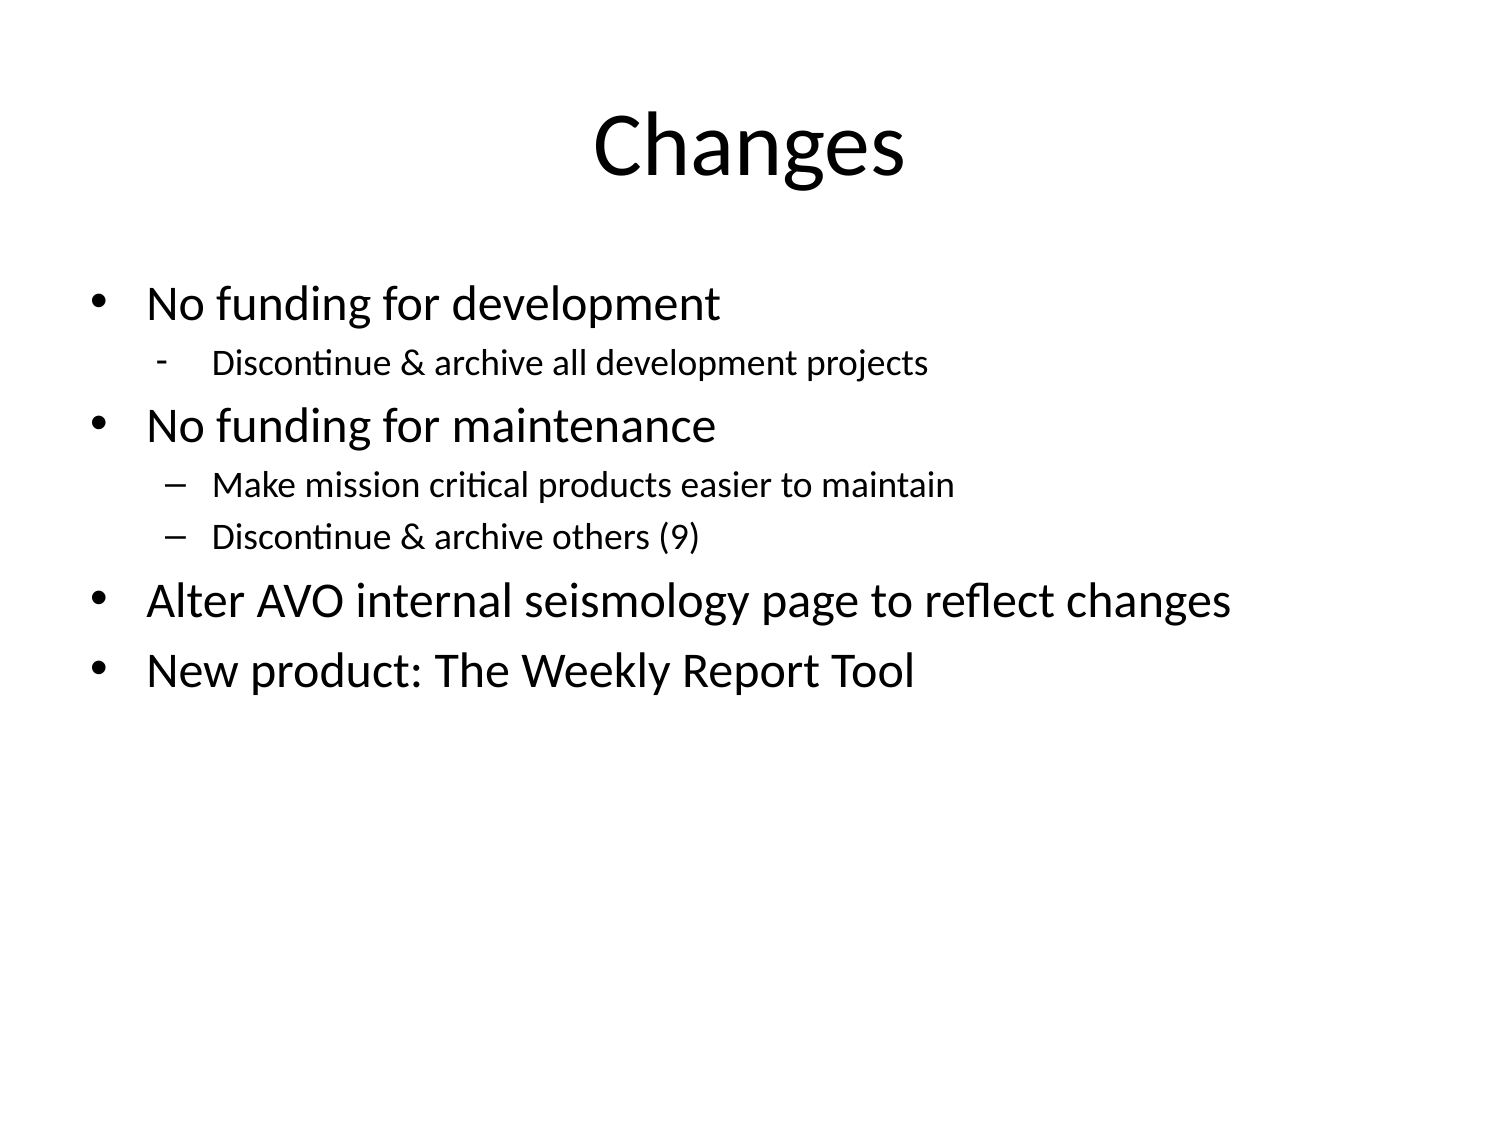

# Changes
No funding for development
Discontinue & archive all development projects
No funding for maintenance
Make mission critical products easier to maintain
Discontinue & archive others (9)
Alter AVO internal seismology page to reflect changes
New product: The Weekly Report Tool